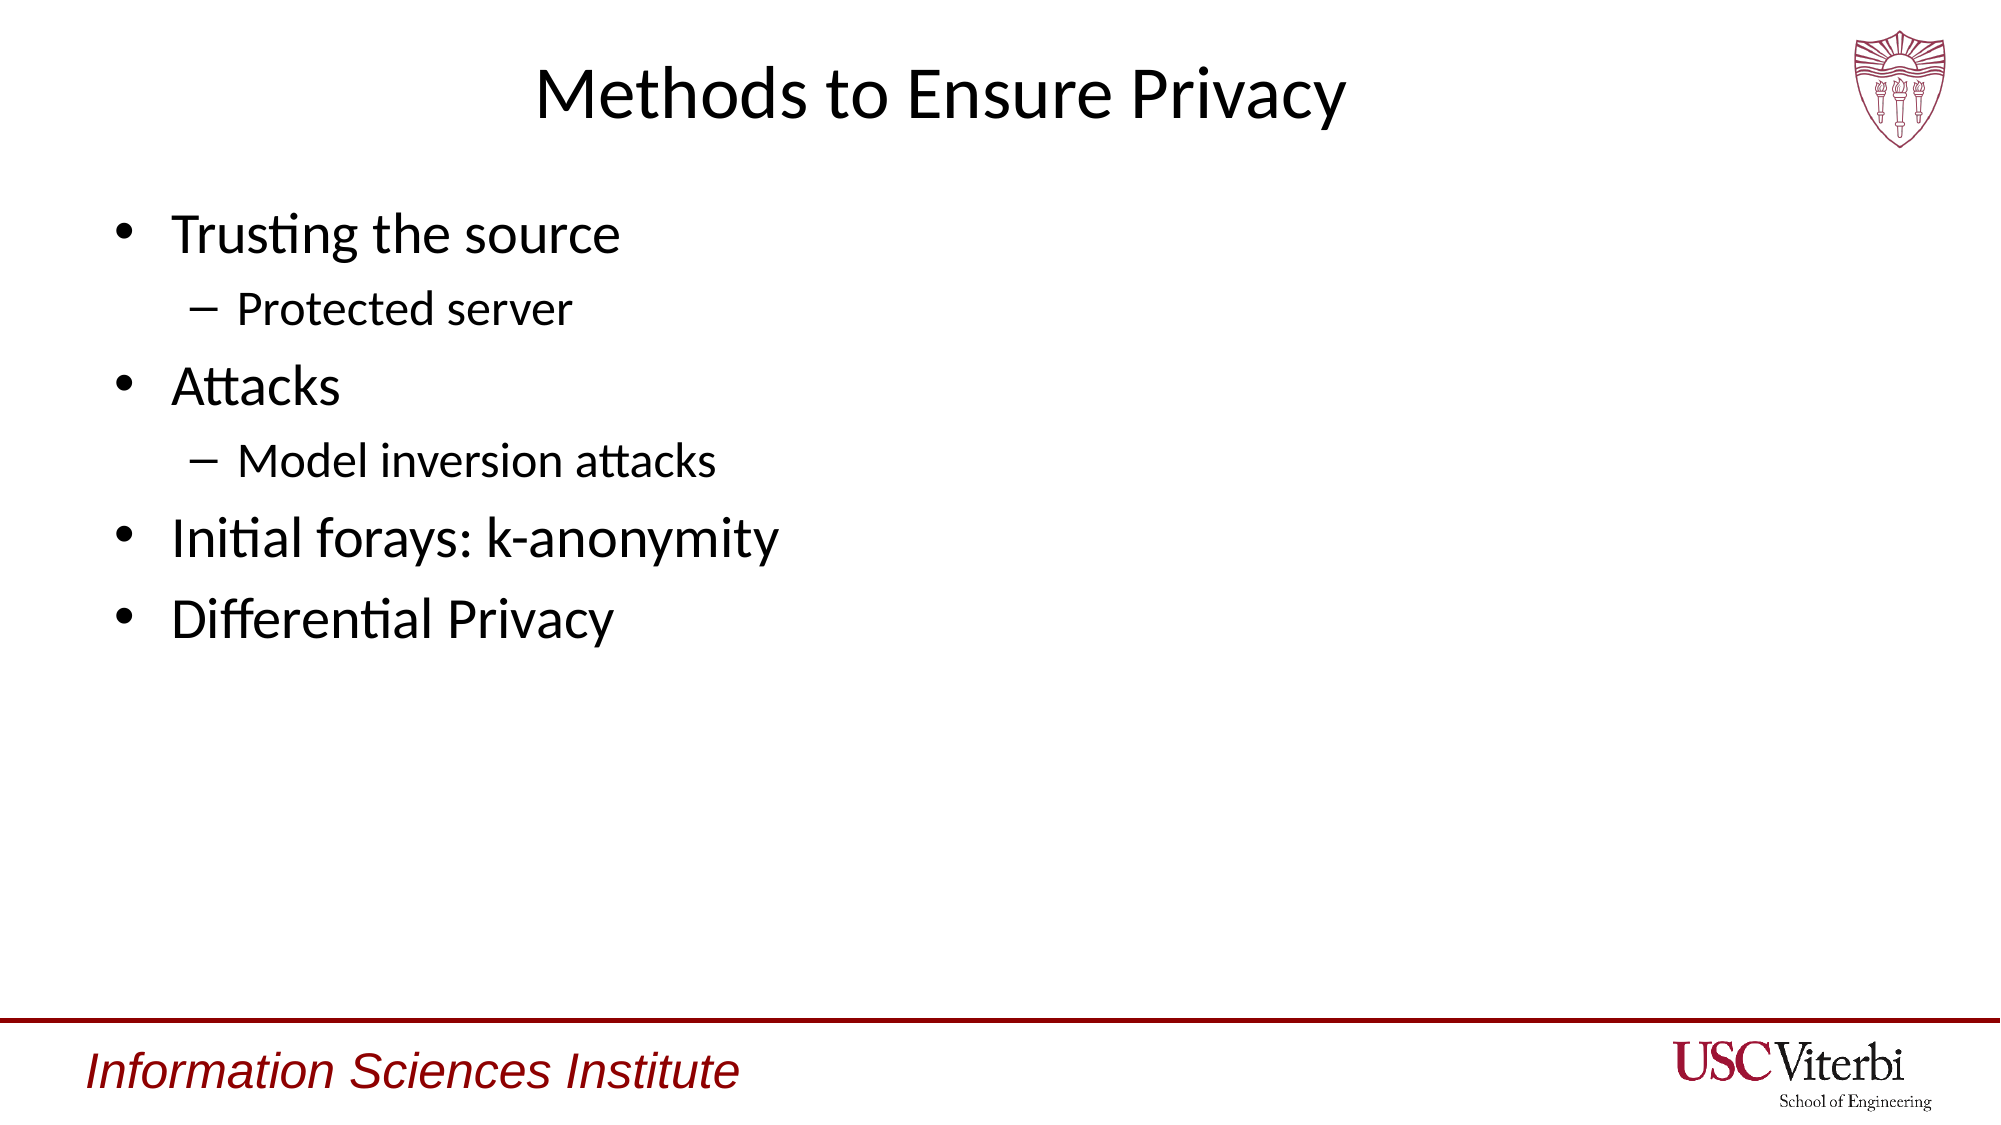

# Methods to Ensure Privacy
Trusting the source
Protected server
Attacks
Model inversion attacks
Initial forays: k-anonymity
Differential Privacy